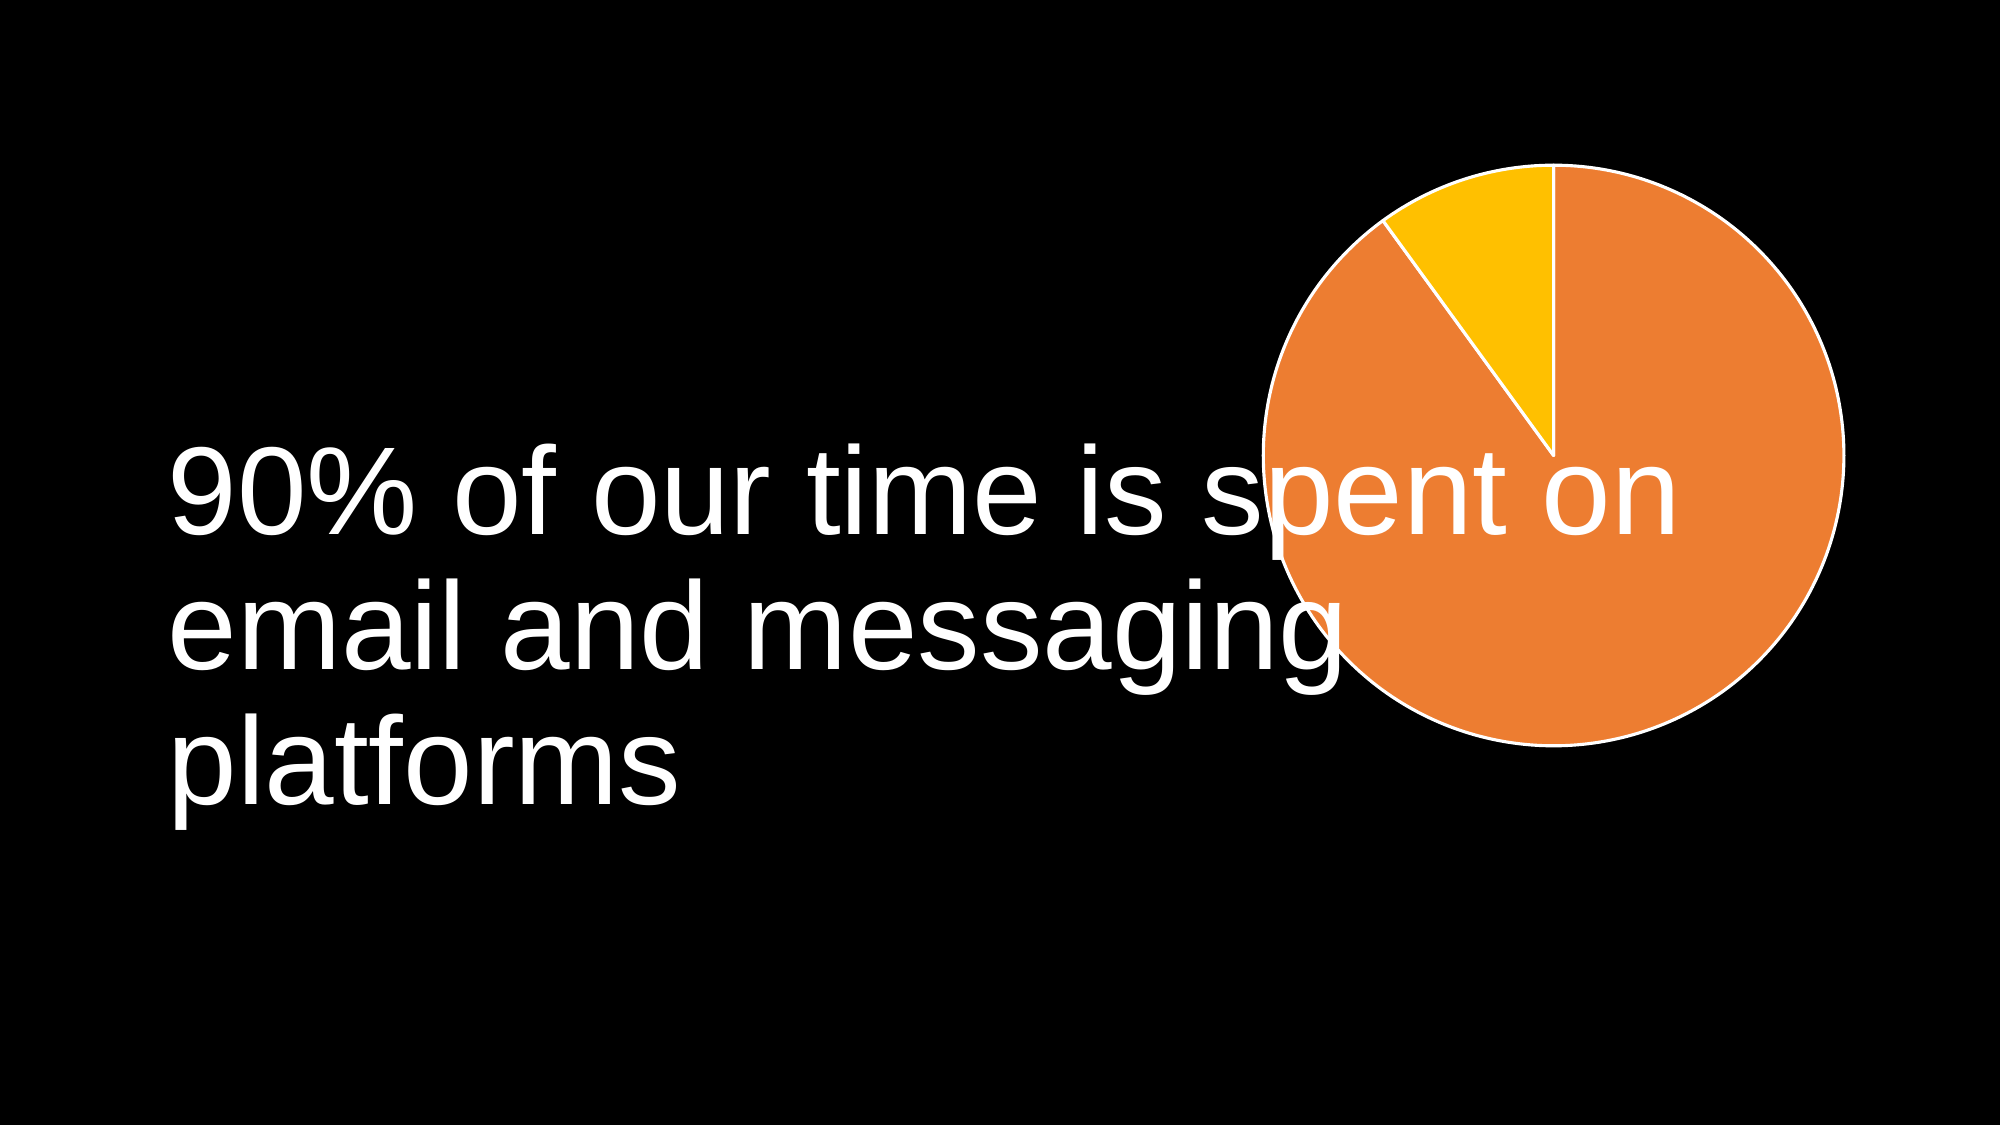

### Chart

| Category | Column1 |
|---|---|
| 1st Qtr | 90.0 |
| 2nd Qtr | 10.0 |
# 90% of our time is spent on email and messaging platforms